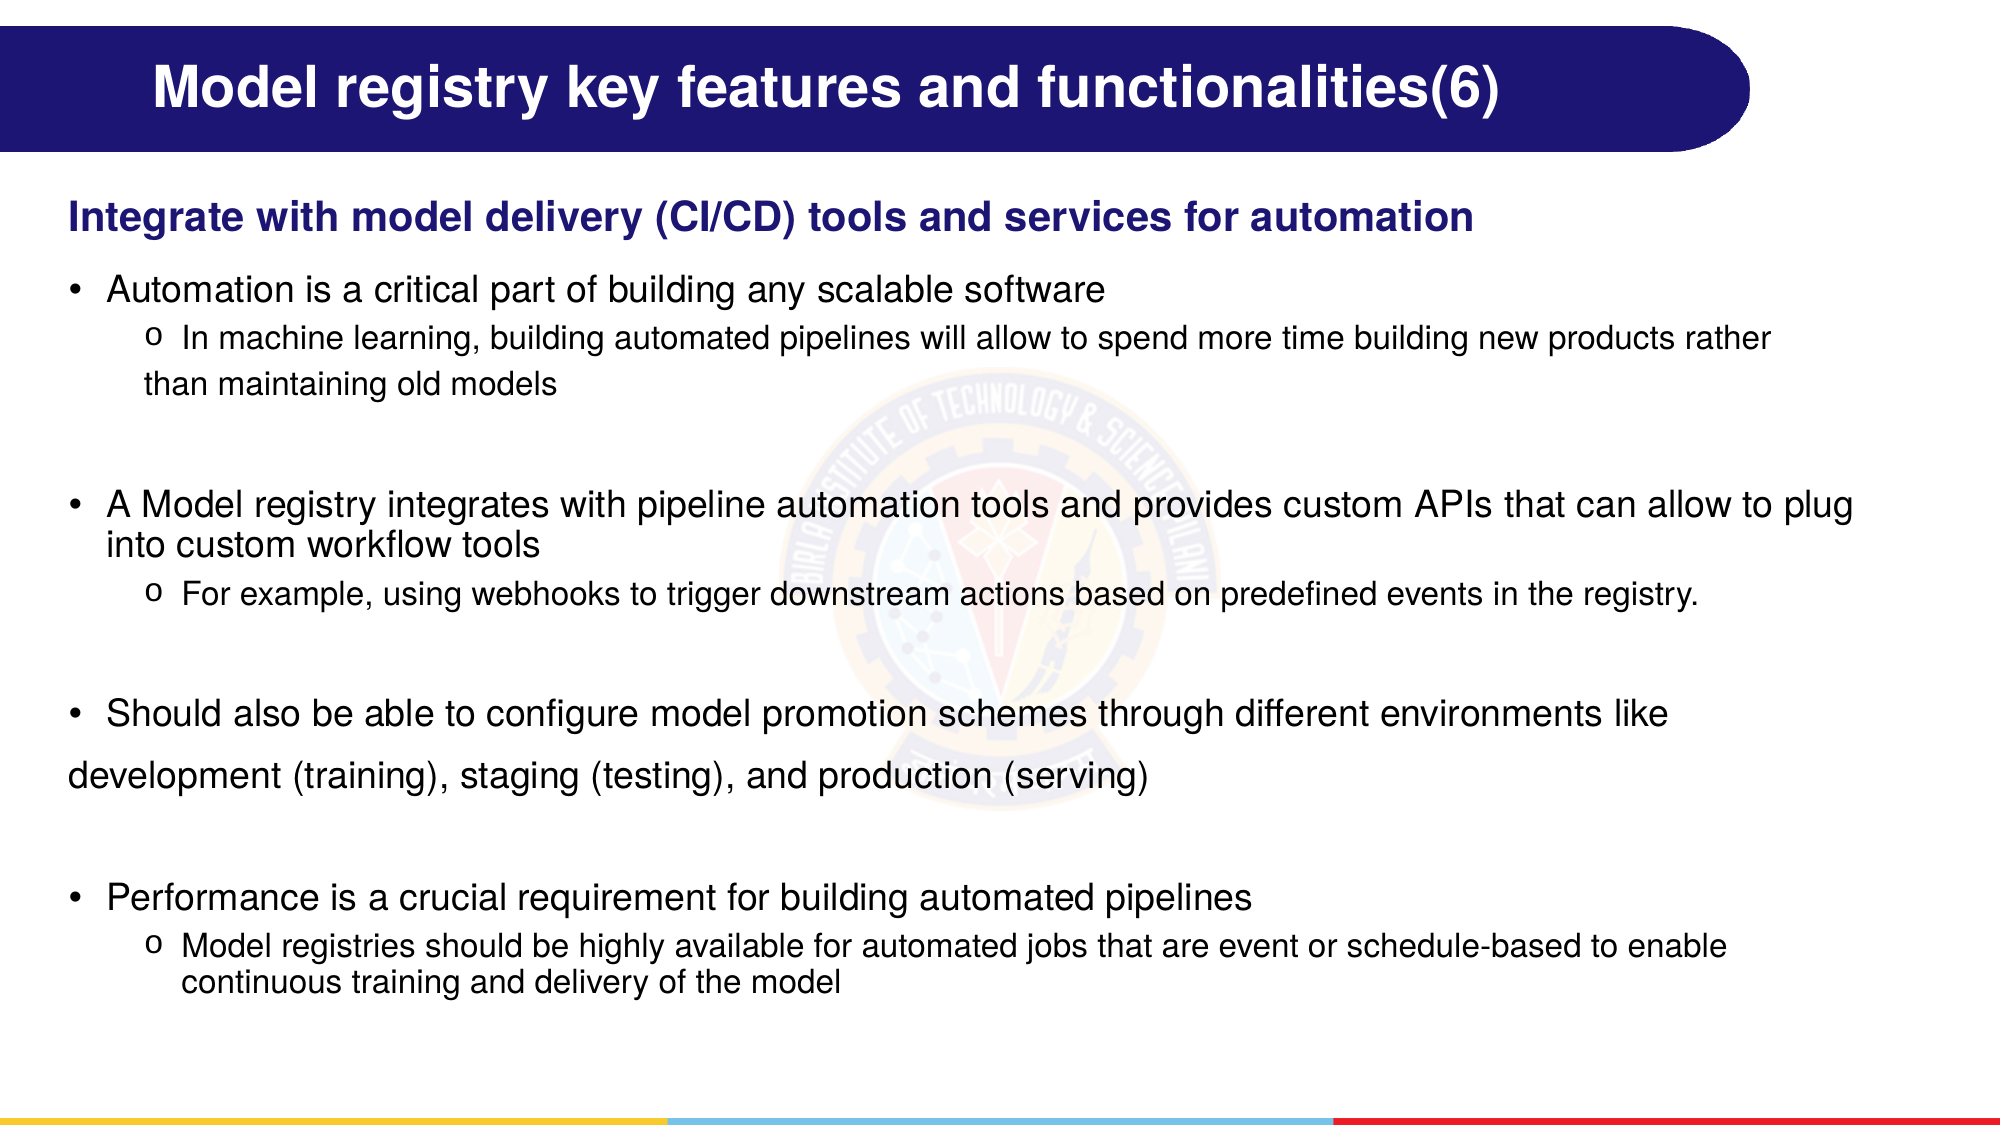

# Model registry key features and functionalities(6)
Integrate with model delivery (CI/CD) tools and services for automation
Automation is a critical part of building any scalable software
In machine learning, building automated pipelines will allow to spend more time building new products rather
than maintaining old models

A Model registry integrates with pipeline automation tools and provides custom APIs that can allow to plug into custom workflow tools
For example, using webhooks to trigger downstream actions based on predefined events in the registry.

Should also be able to configure model promotion schemes through different environments like
development (training), staging (testing), and production (serving)

Performance is a crucial requirement for building automated pipelines
Model registries should be highly available for automated jobs that are event or schedule-based to enable continuous training and delivery of the model